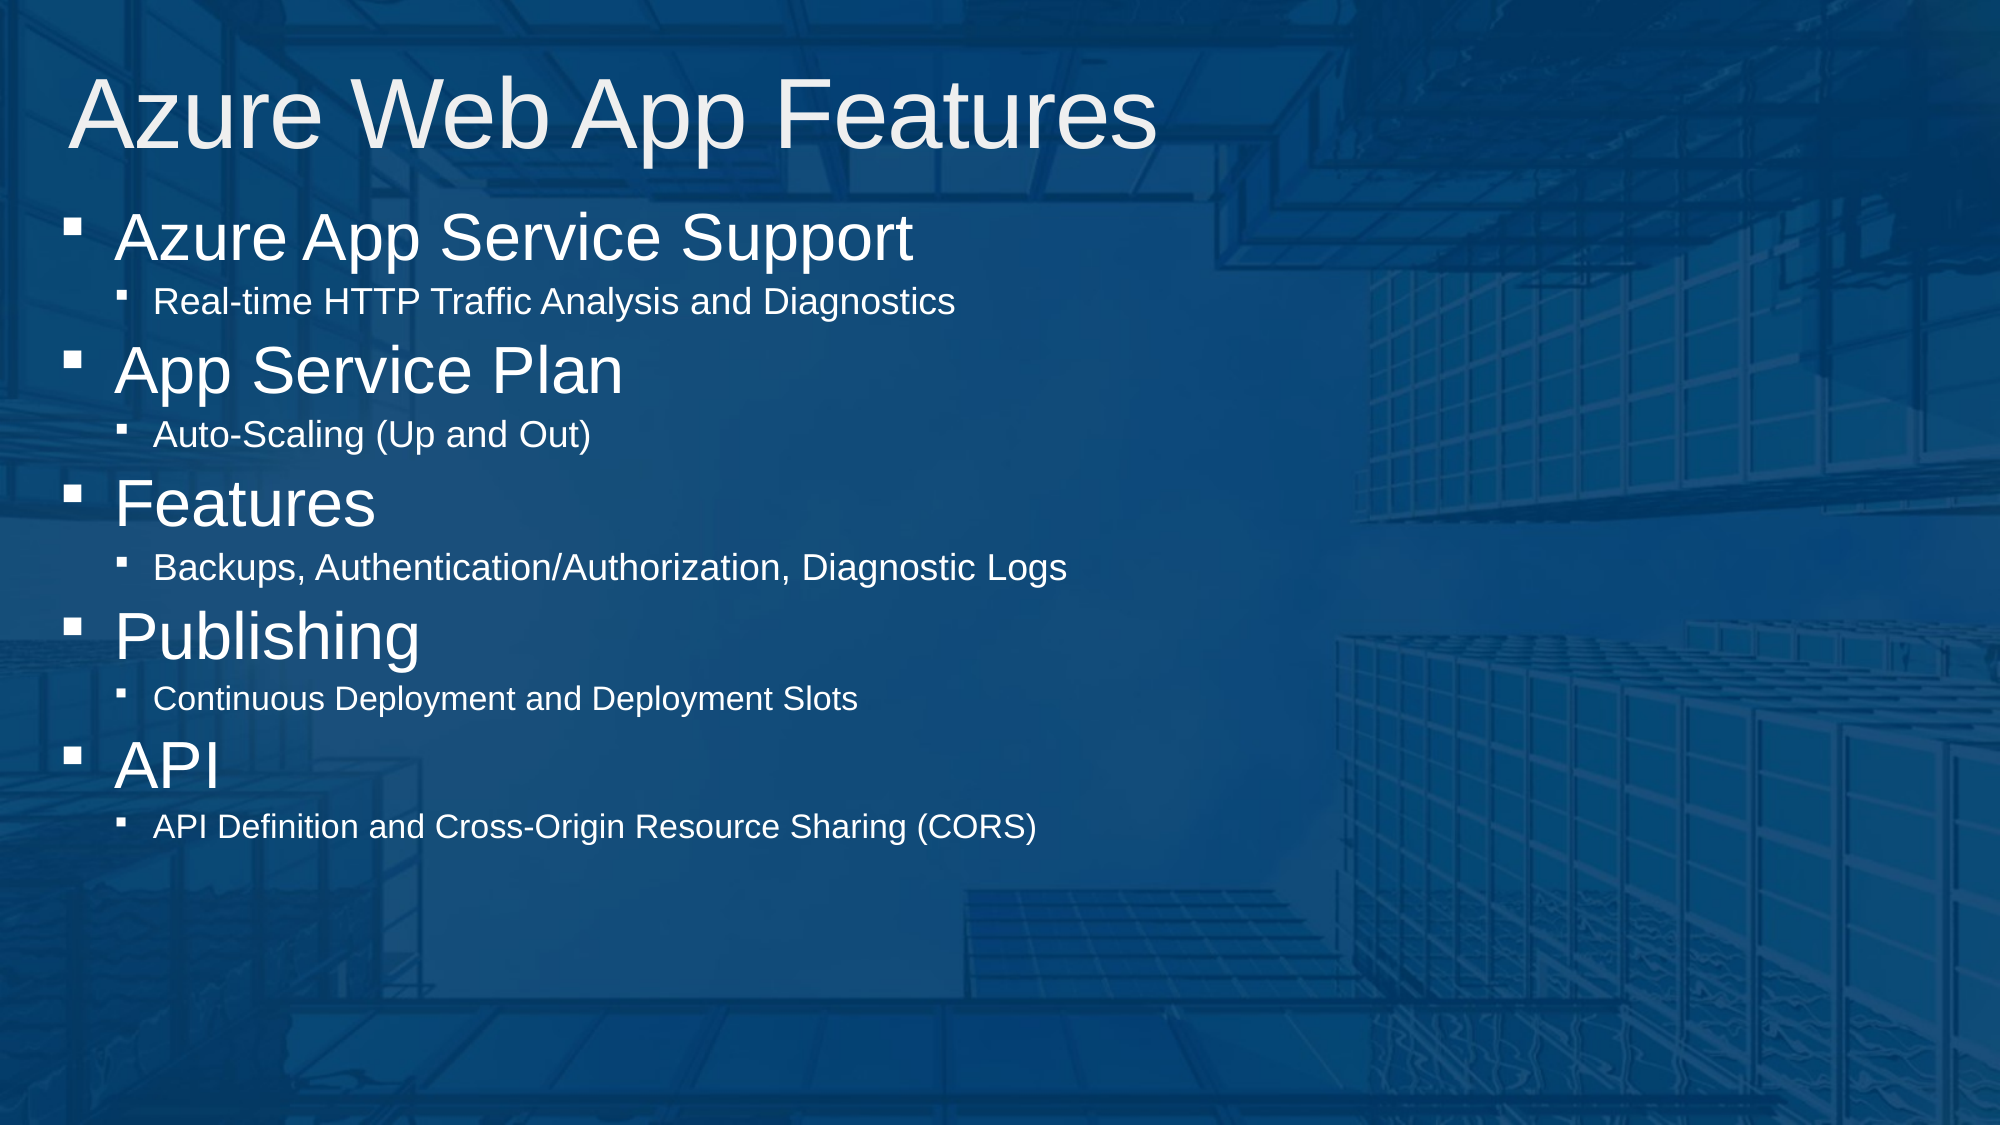

# Azure Web App Features
Azure App Service Support
Real-time HTTP Traffic Analysis and Diagnostics
App Service Plan
Auto-Scaling (Up and Out)
Features
Backups, Authentication/Authorization, Diagnostic Logs
Publishing
Continuous Deployment and Deployment Slots
API
API Definition and Cross-Origin Resource Sharing (CORS)